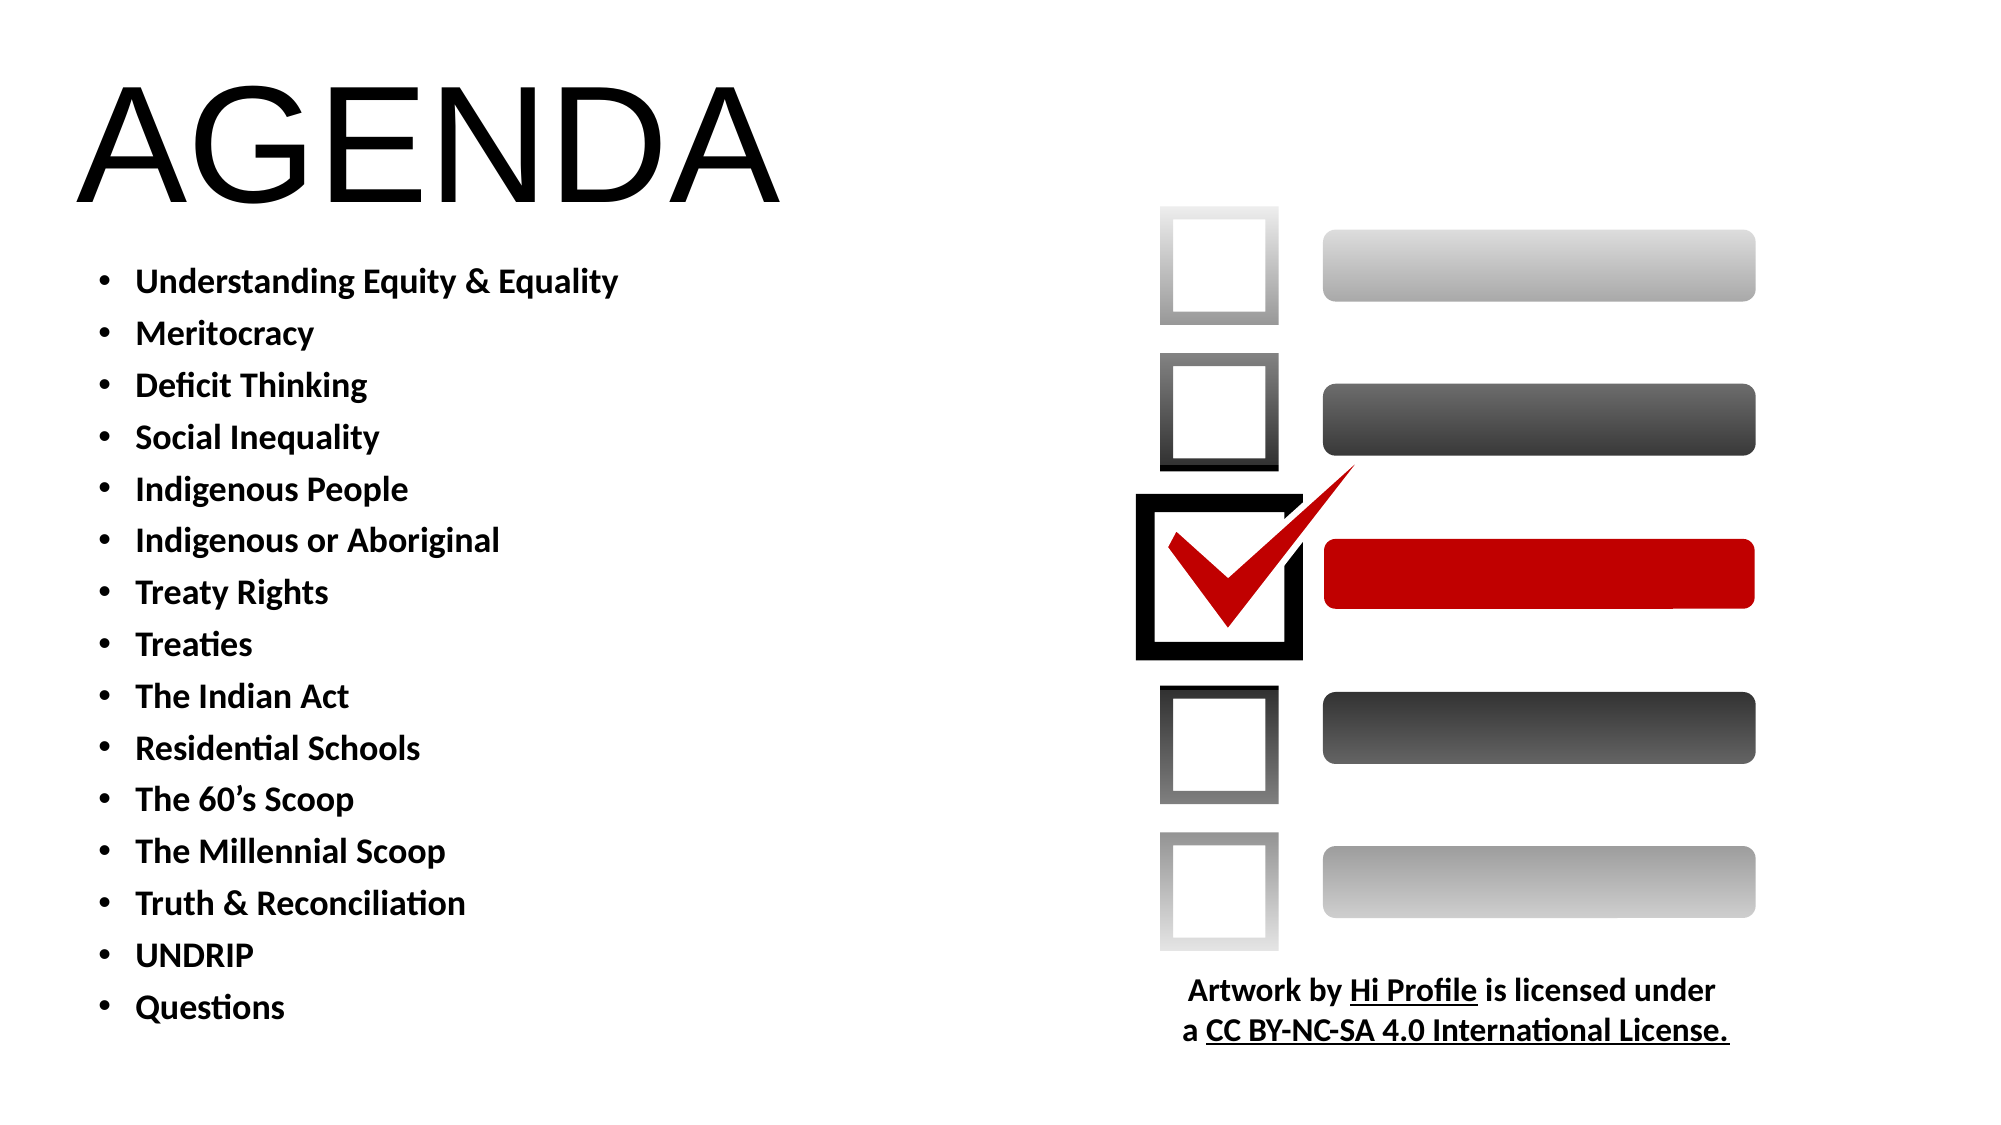

# AGENDA

Artwork by Hi Profile is licensed under
a CC BY-NC-SA 4.0 International License.
Understanding Equity & Equality
Meritocracy
Deficit Thinking
Social Inequality
Indigenous People
Indigenous or Aboriginal
Treaty Rights
Treaties
The Indian Act
Residential Schools
The 60’s Scoop
The Millennial Scoop
Truth & Reconciliation
UNDRIP
Questions